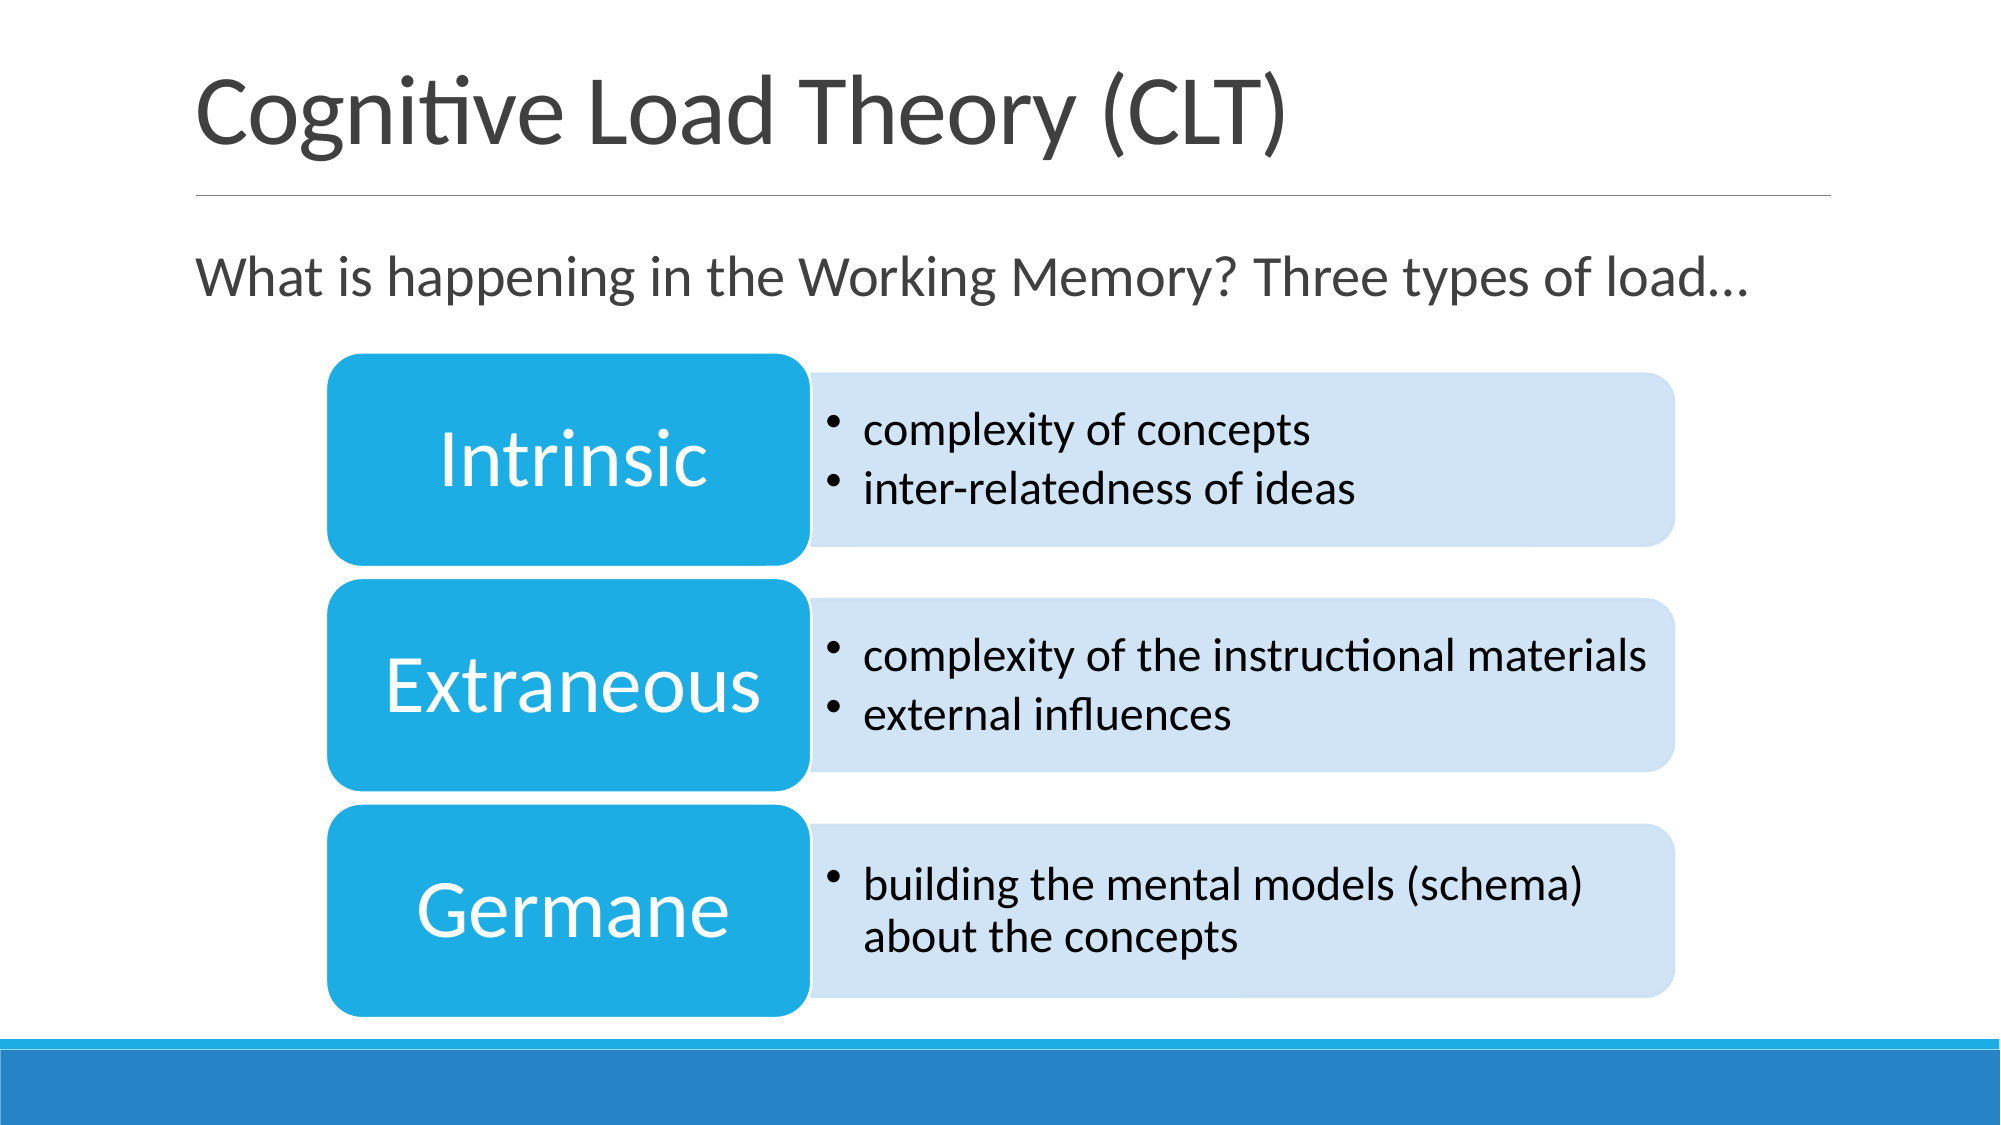

# Cognitive Load Theory (CLT)
What is happening in the Working Memory? Three types of load…
complexity of concepts
inter-relatedness of ideas
Intrinsic
complexity of the instructional materials
external influences
Extraneous
building the mental models (schema) about the concepts
Germane